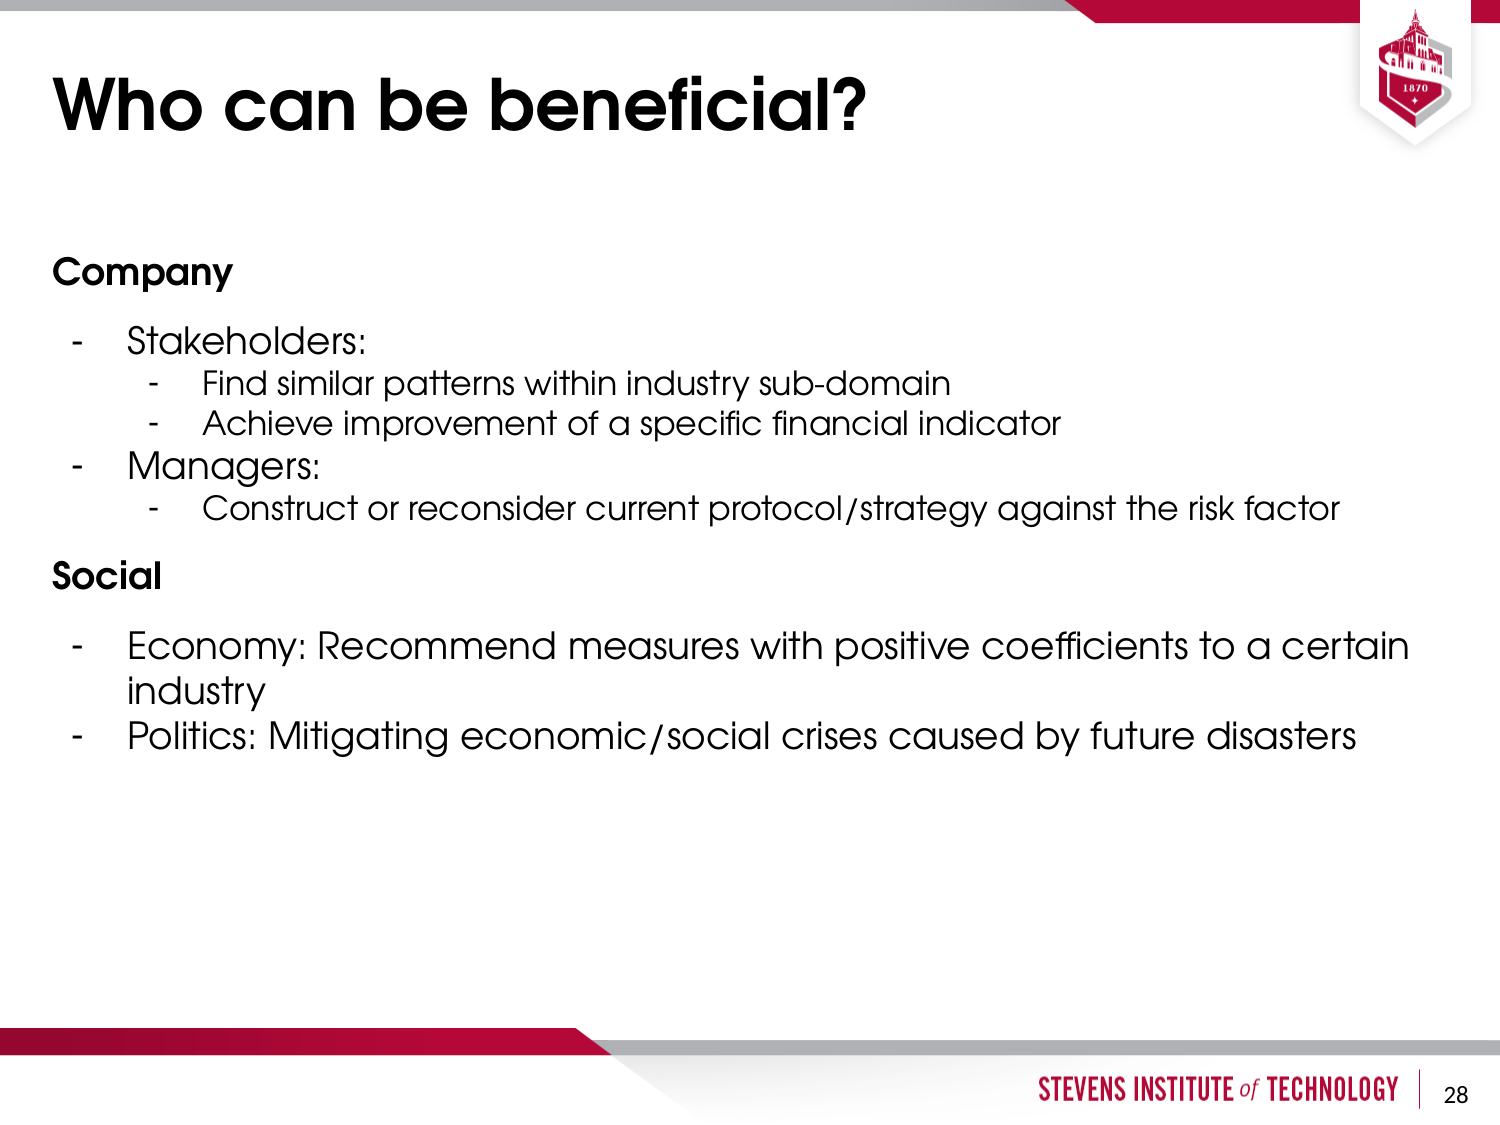

# Who can be beneficial?
Company
Stakeholders:
Find similar patterns within industry sub-domain
Achieve improvement of a specific financial indicator
Managers:
Construct or reconsider current protocol/strategy against the risk factor
Social
Economy: Recommend measures with positive coefficients to a certain industry
Politics: Mitigating economic/social crises caused by future disasters

28